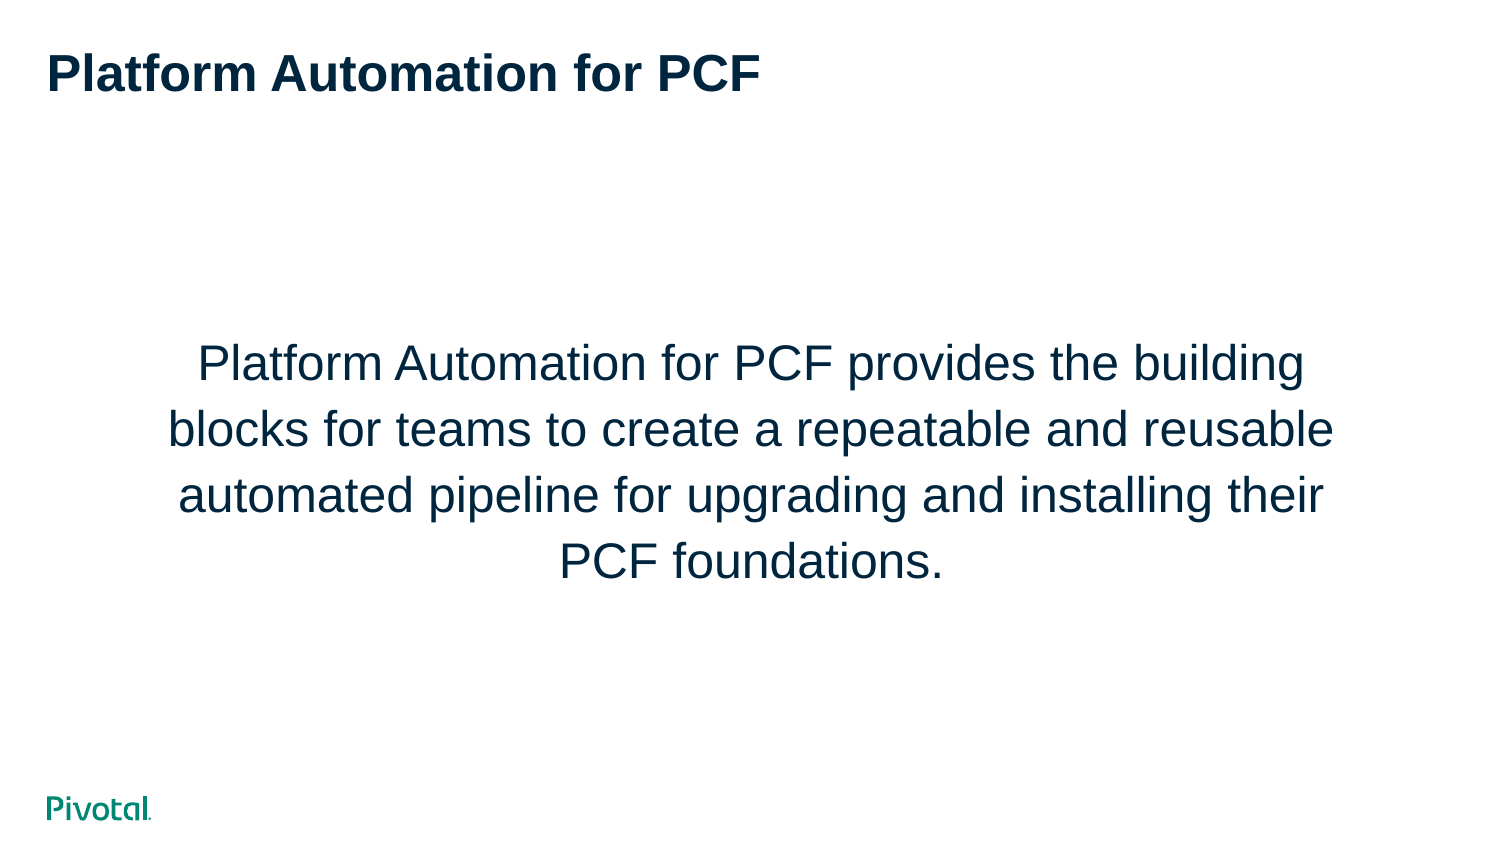

# Platform Automation for PCF
Platform Automation for PCF provides the building blocks for teams to create a repeatable and reusable automated pipeline for upgrading and installing their PCF foundations.